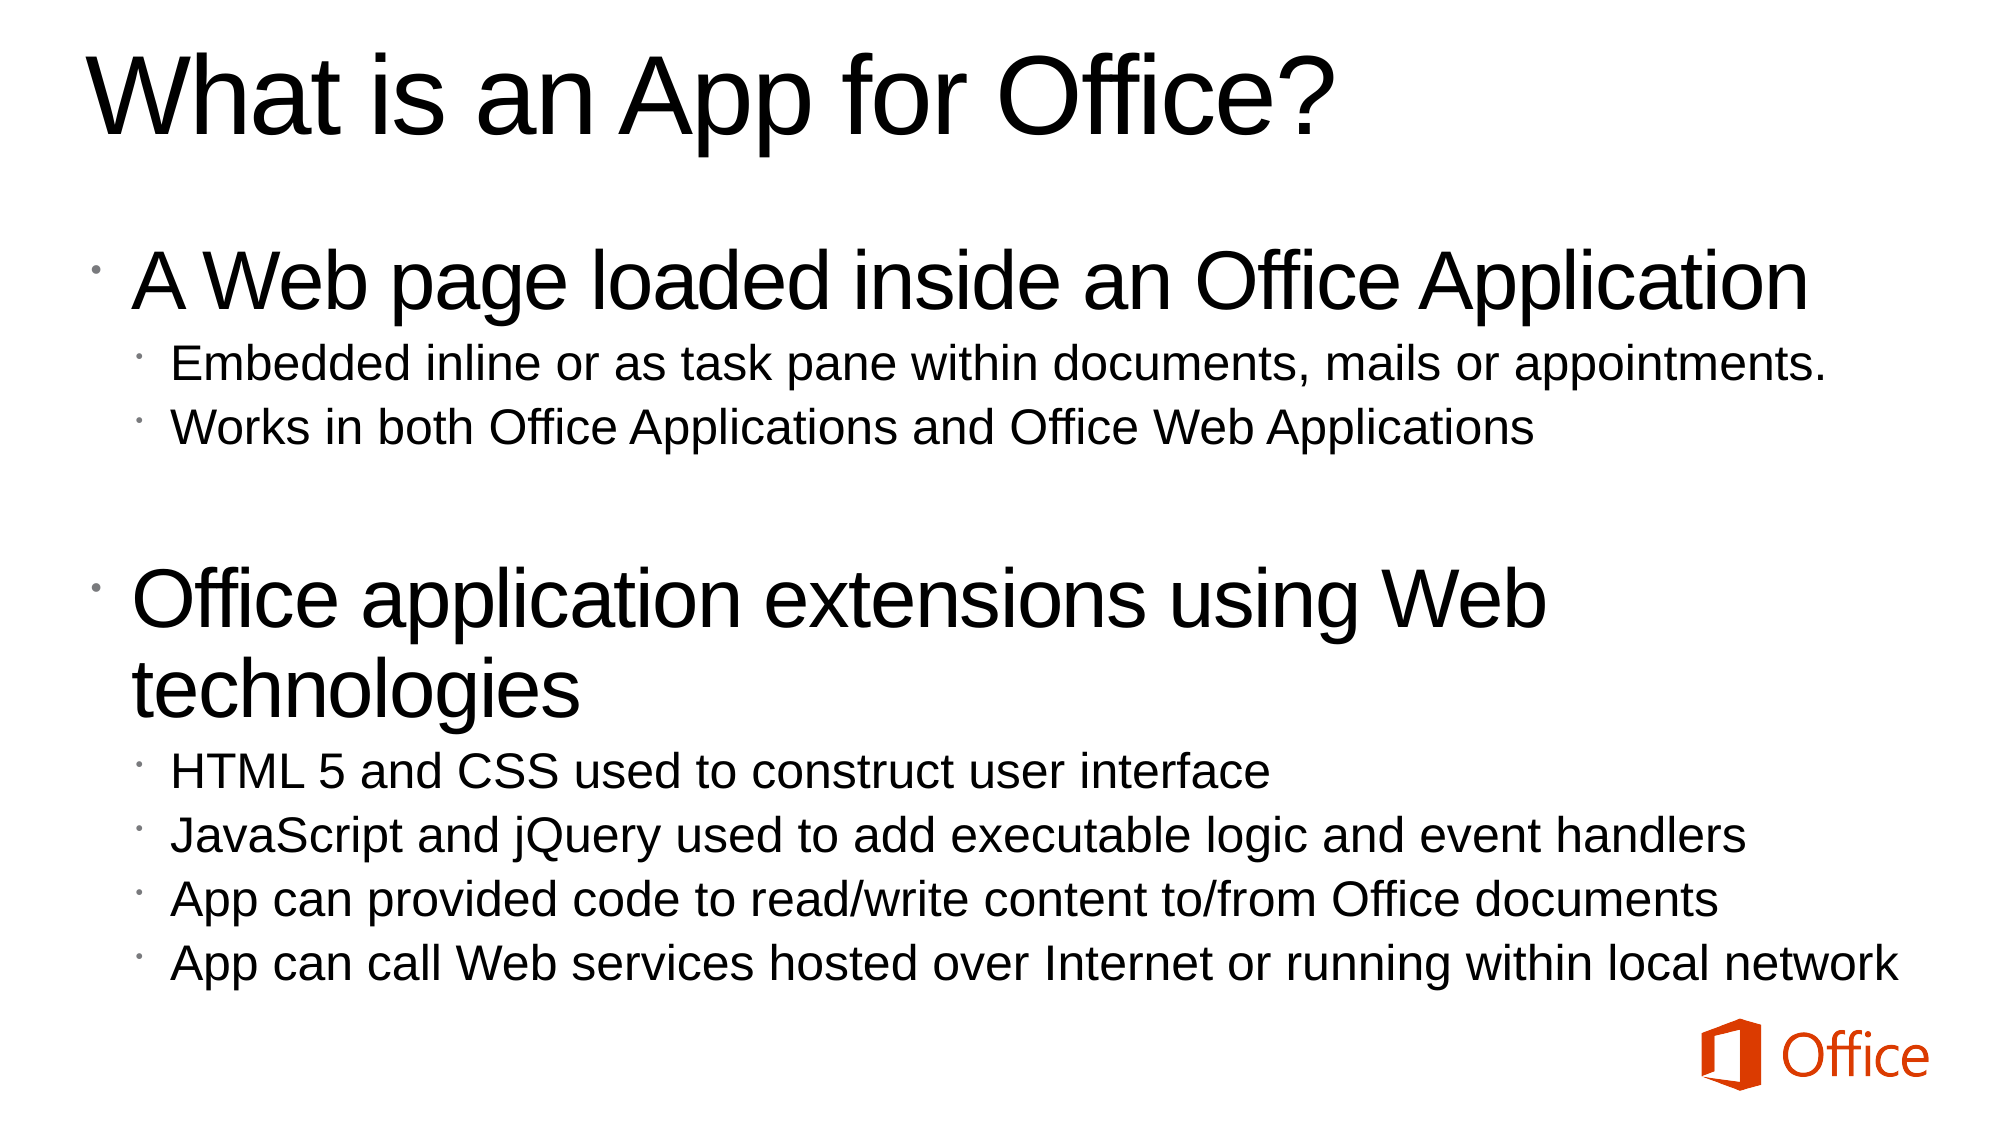

# What is an App for Office?
A Web page loaded inside an Office Application
Embedded inline or as task pane within documents, mails or appointments.
Works in both Office Applications and Office Web Applications

Office application extensions using Web technologies
HTML 5 and CSS used to construct user interface
JavaScript and jQuery used to add executable logic and event handlers
App can provided code to read/write content to/from Office documents
App can call Web services hosted over Internet or running within local network